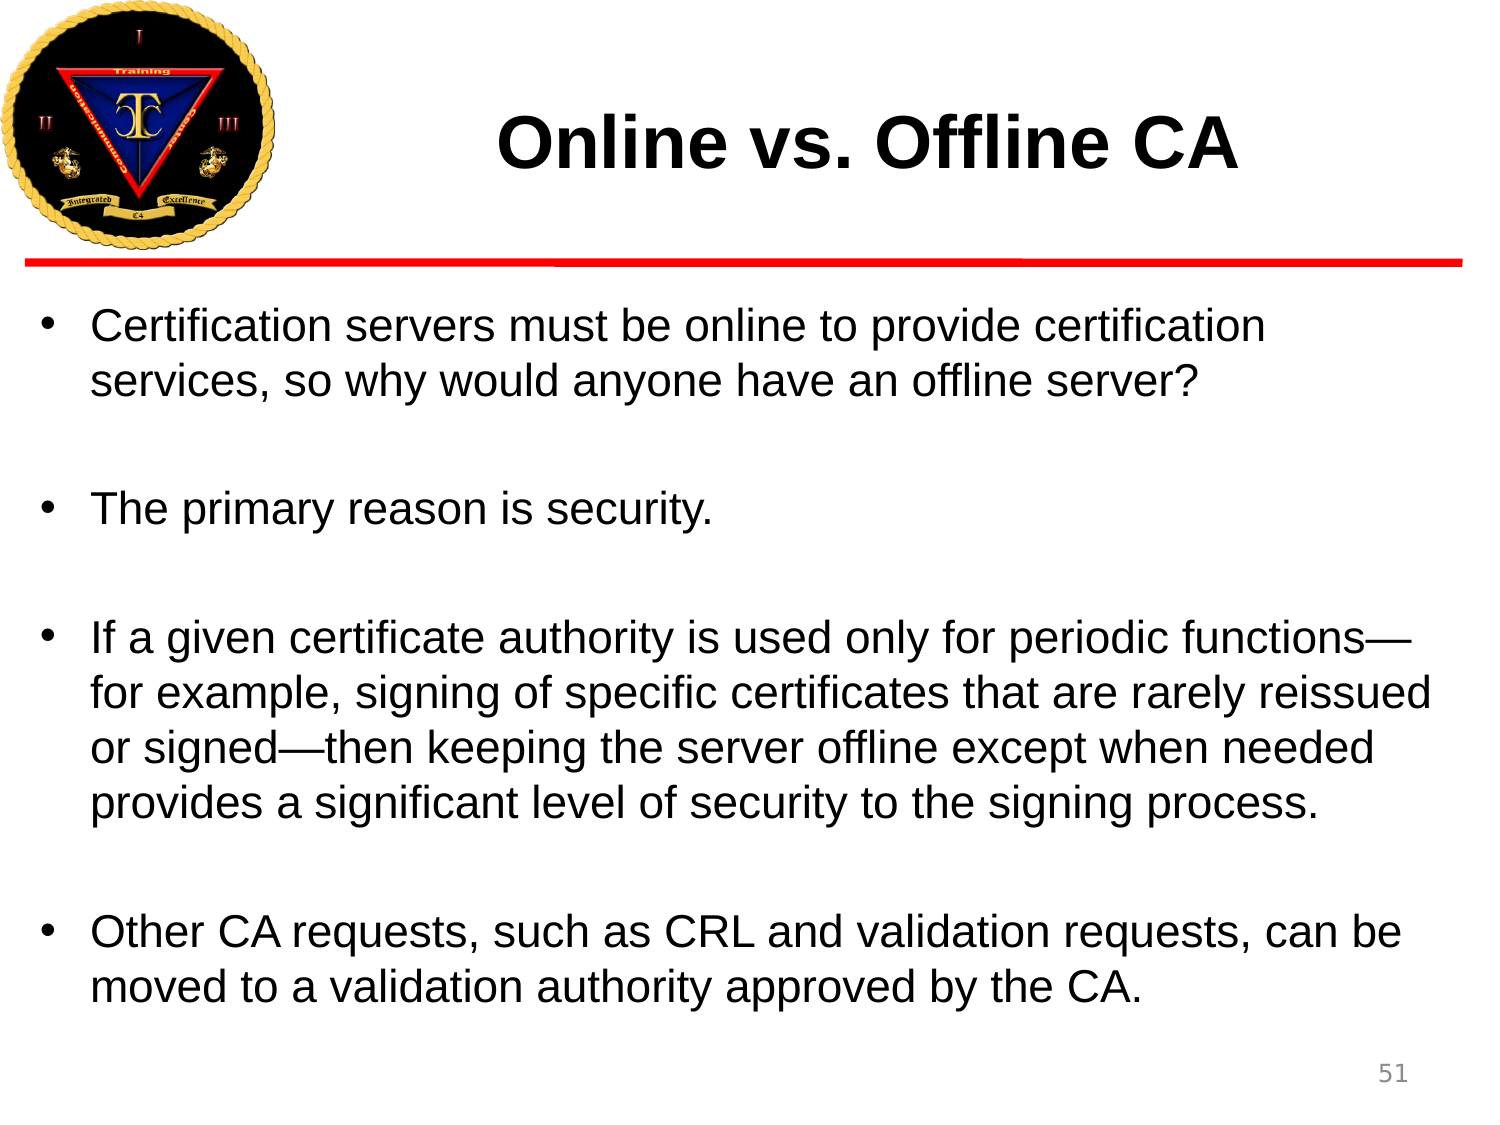

# Online vs. Offline CA
Certification servers must be online to provide certification services, so why would anyone have an offline server?

The primary reason is security.

If a given certificate authority is used only for periodic functions—for example, signing of specific certificates that are rarely reissued or signed—then keeping the server offline except when needed provides a significant level of security to the signing process.

Other CA requests, such as CRL and validation requests, can be moved to a validation authority approved by the CA.
51